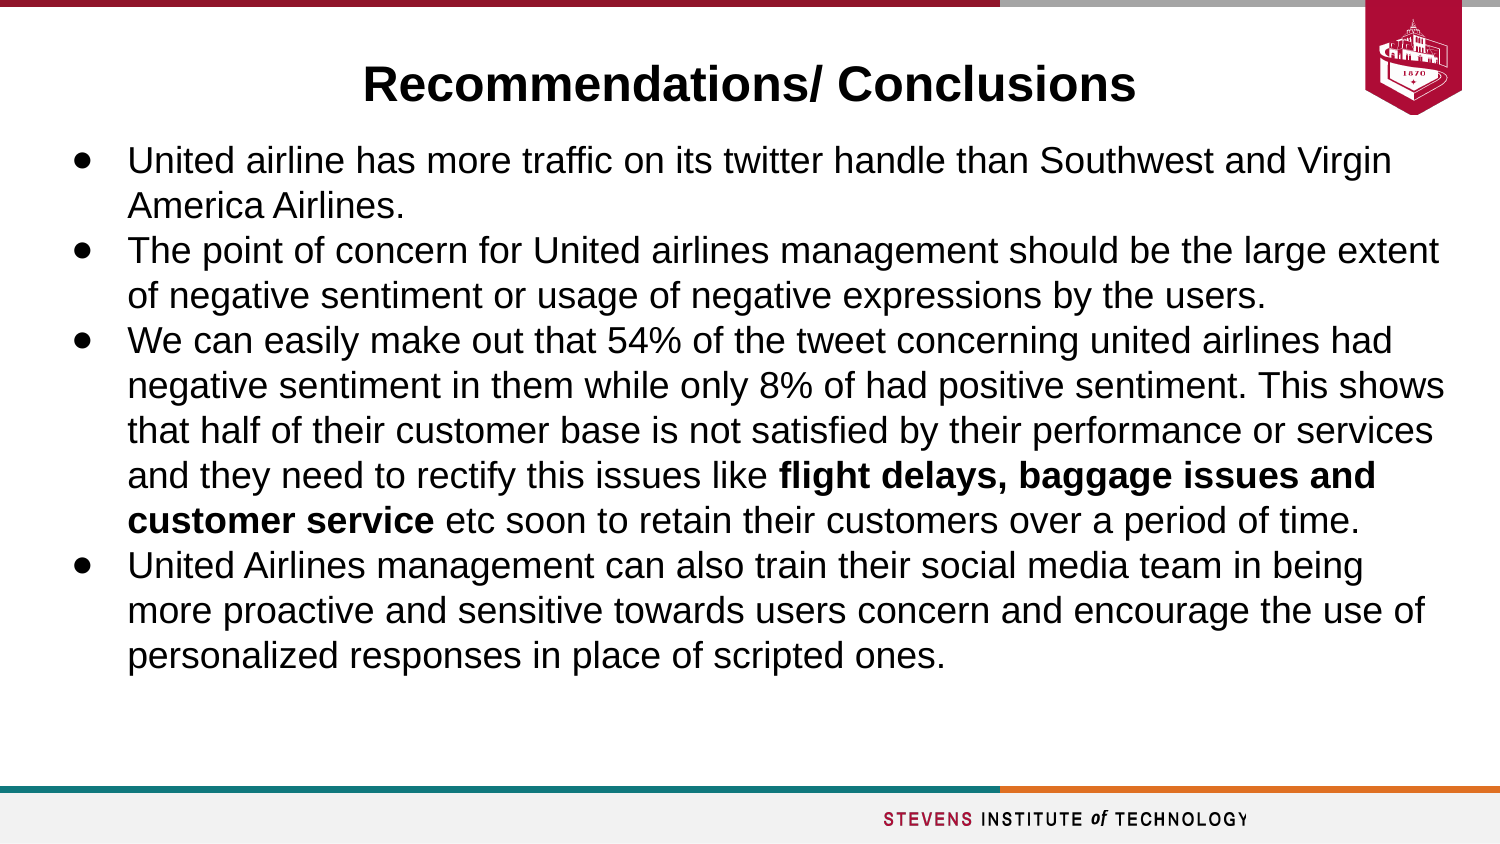

Recommendations/ Conclusions
United airline has more traffic on its twitter handle than Southwest and Virgin America Airlines.
The point of concern for United airlines management should be the large extent of negative sentiment or usage of negative expressions by the users.
We can easily make out that 54% of the tweet concerning united airlines had negative sentiment in them while only 8% of had positive sentiment. This shows that half of their customer base is not satisfied by their performance or services and they need to rectify this issues like flight delays, baggage issues and customer service etc soon to retain their customers over a period of time.
United Airlines management can also train their social media team in being more proactive and sensitive towards users concern and encourage the use of personalized responses in place of scripted ones.